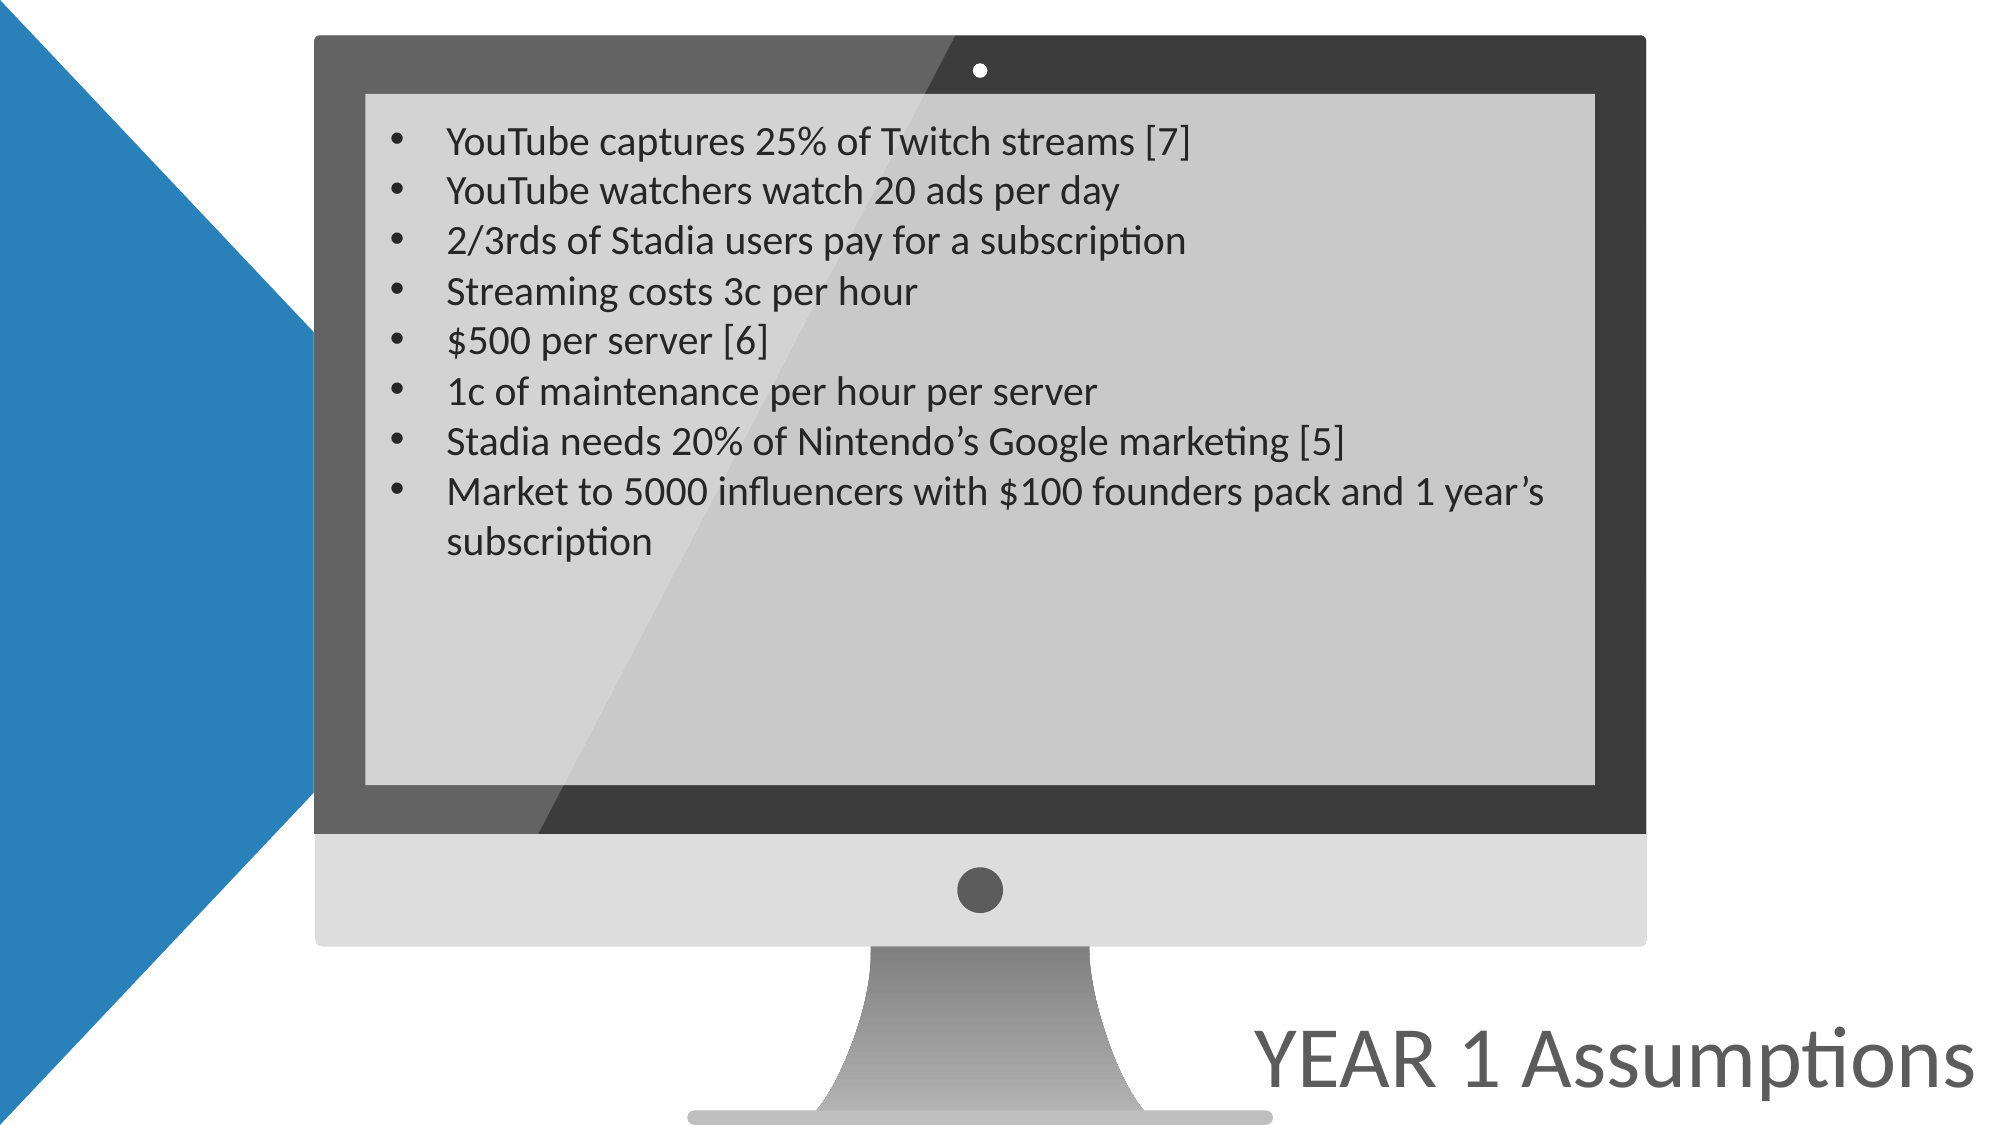

YouTube captures 25% of Twitch streams [7]
YouTube watchers watch 20 ads per day
2/3rds of Stadia users pay for a subscription
Streaming costs 3c per hour
$500 per server [6]
1c of maintenance per hour per server
Stadia needs 20% of Nintendo’s Google marketing [5]
Market to 5000 influencers with $100 founders pack and 1 year’s subscription

# YEAR 1 Assumptions